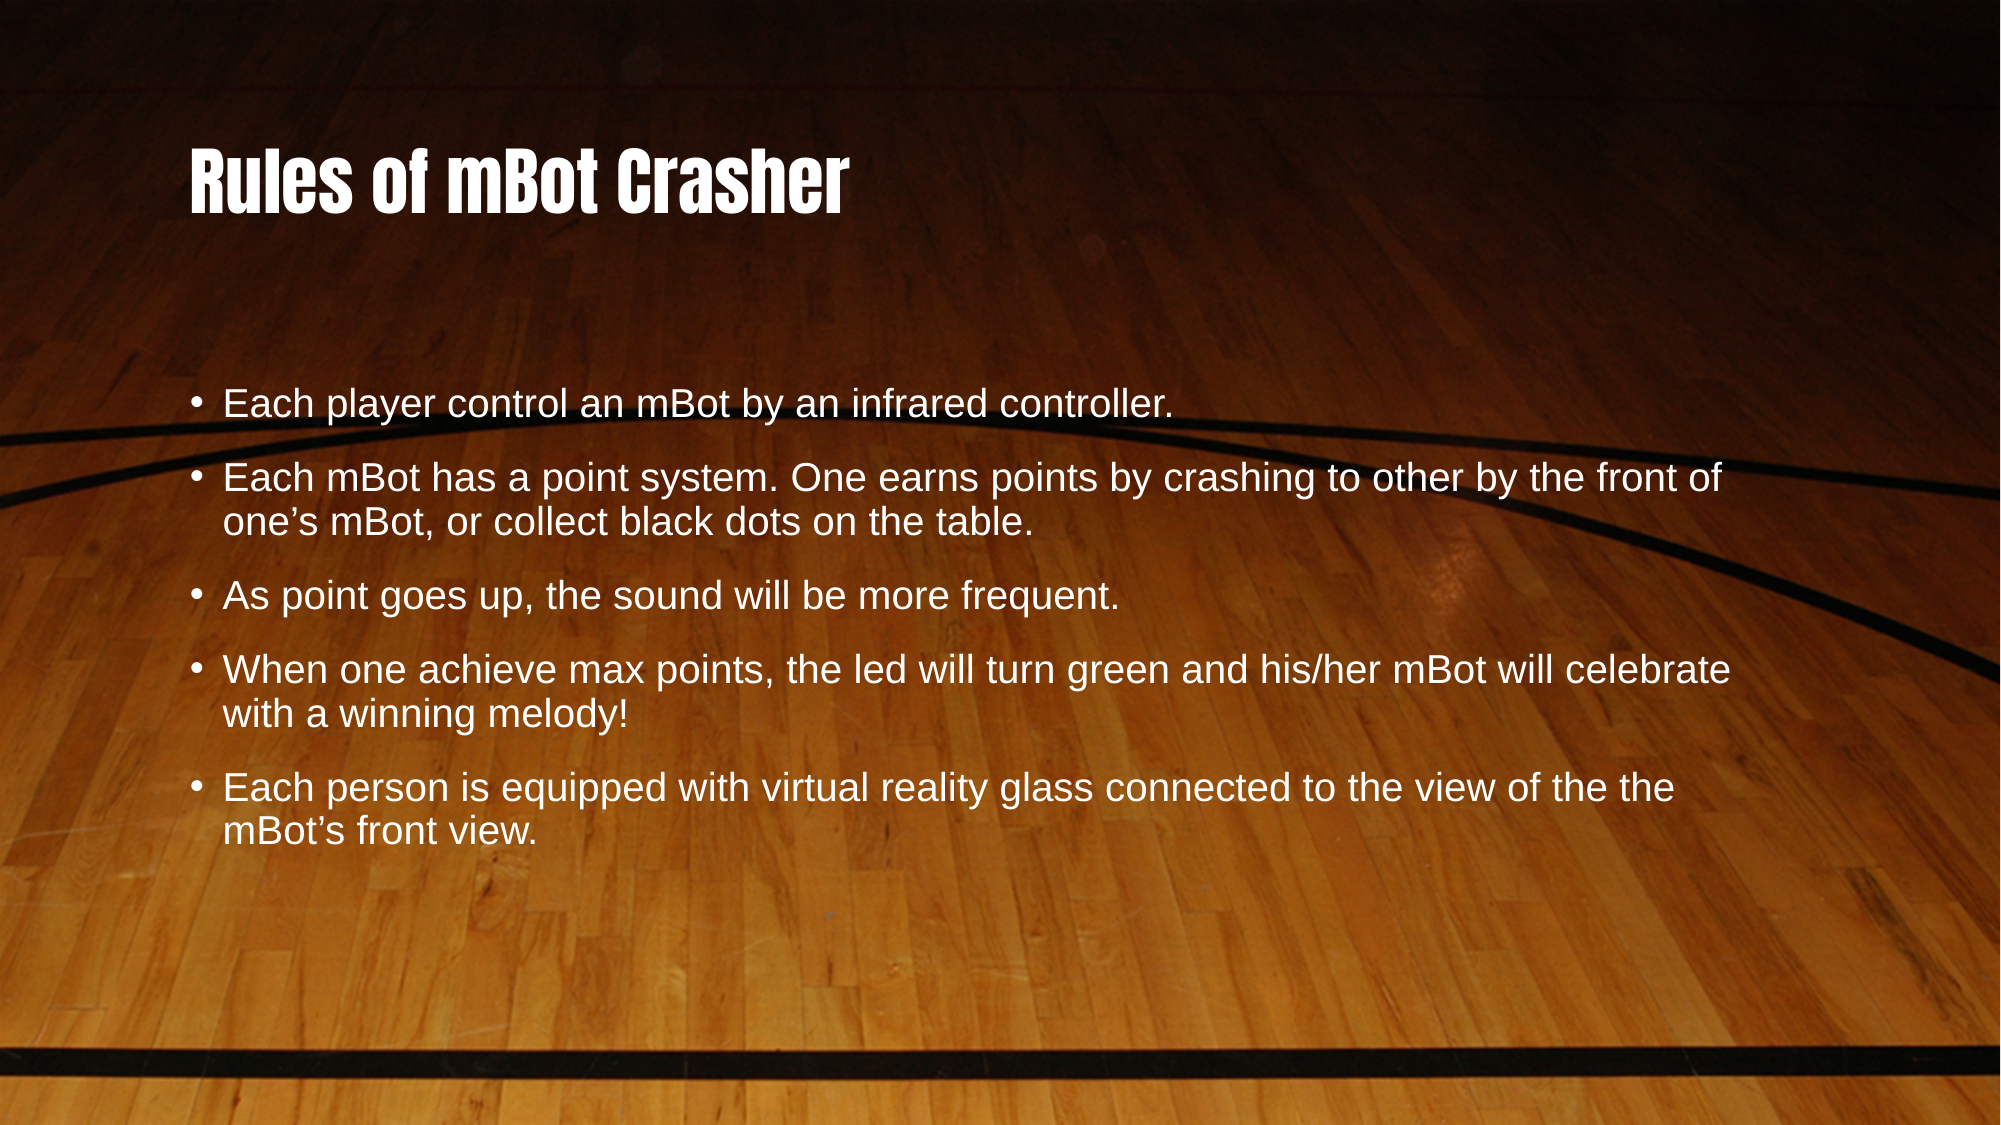

# Rules of mBot Crasher
Each player control an mBot by an infrared controller.
Each mBot has a point system. One earns points by crashing to other by the front of one’s mBot, or collect black dots on the table.
As point goes up, the sound will be more frequent.
When one achieve max points, the led will turn green and his/her mBot will celebrate with a winning melody!
Each person is equipped with virtual reality glass connected to the view of the the mBot’s front view.